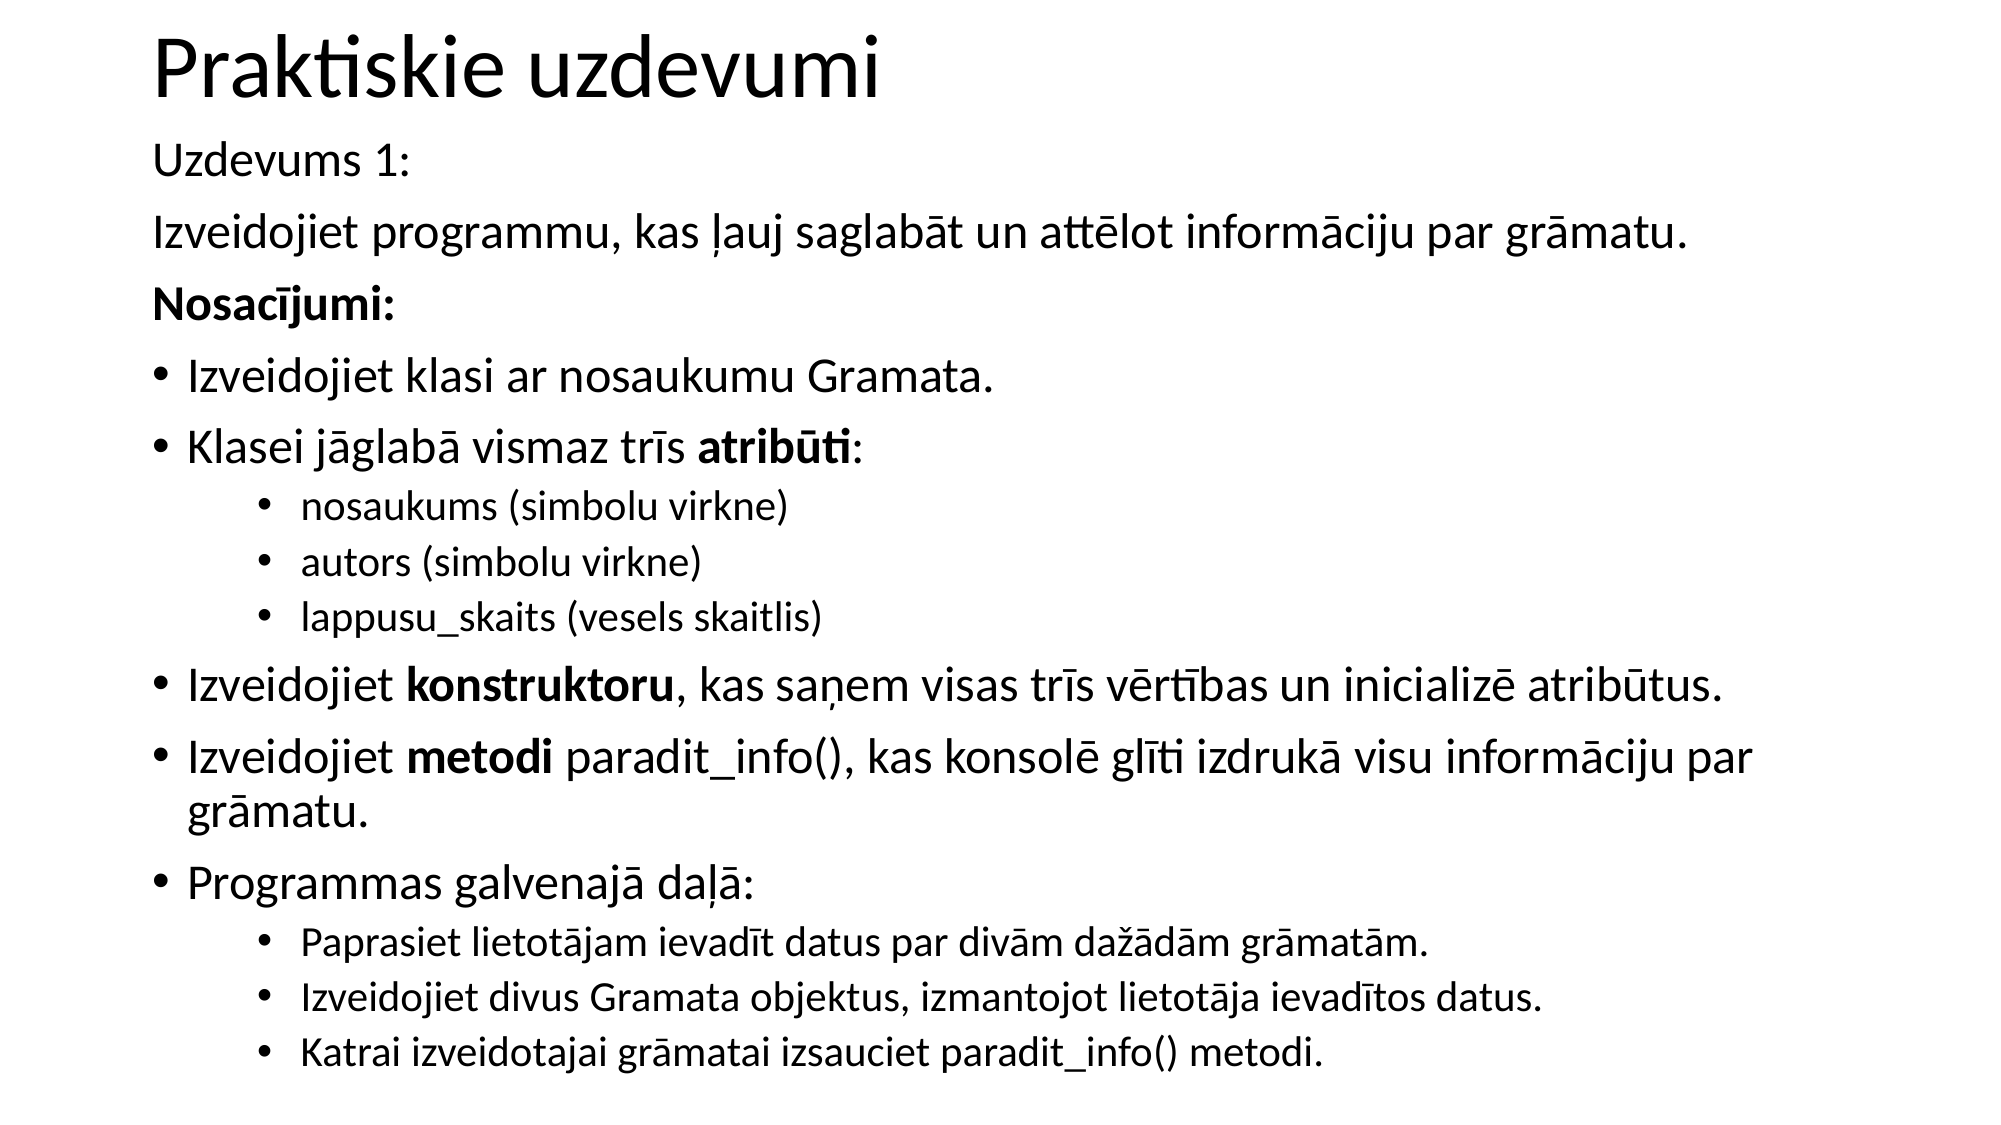

# Praktiskie uzdevumi
Uzdevums 1:
Izveidojiet programmu, kas ļauj saglabāt un attēlot informāciju par grāmatu.
Nosacījumi:
Izveidojiet klasi ar nosaukumu Gramata.
Klasei jāglabā vismaz trīs atribūti:
nosaukums (simbolu virkne)
autors (simbolu virkne)
lappusu_skaits (vesels skaitlis)
Izveidojiet konstruktoru, kas saņem visas trīs vērtības un inicializē atribūtus.
Izveidojiet metodi paradit_info(), kas konsolē glīti izdrukā visu informāciju par grāmatu.
Programmas galvenajā daļā:
Paprasiet lietotājam ievadīt datus par divām dažādām grāmatām.
Izveidojiet divus Gramata objektus, izmantojot lietotāja ievadītos datus.
Katrai izveidotajai grāmatai izsauciet paradit_info() metodi.